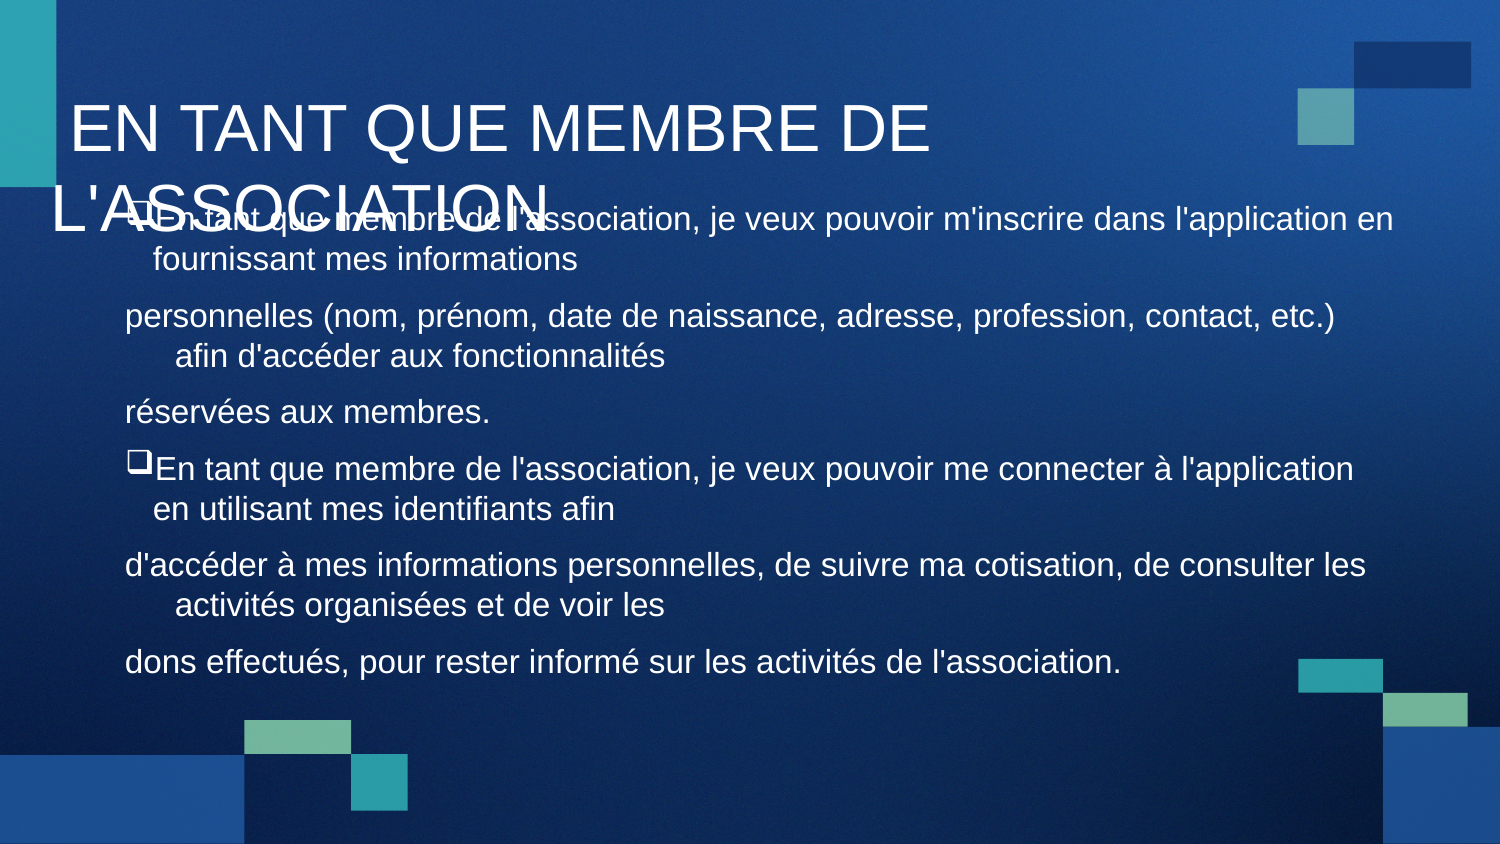

# EN TANT QUE MEMBRE DE L'ASSOCIATION

En tant que membre de l'association, je veux pouvoir m'inscrire dans l'application en fournissant mes informations
personnelles (nom, prénom, date de naissance, adresse, profession, contact, etc.) afin d'accéder aux fonctionnalités
réservées aux membres.
En tant que membre de l'association, je veux pouvoir me connecter à l'application en utilisant mes identifiants afin
d'accéder à mes informations personnelles, de suivre ma cotisation, de consulter les activités organisées et de voir les
dons effectués, pour rester informé sur les activités de l'association.